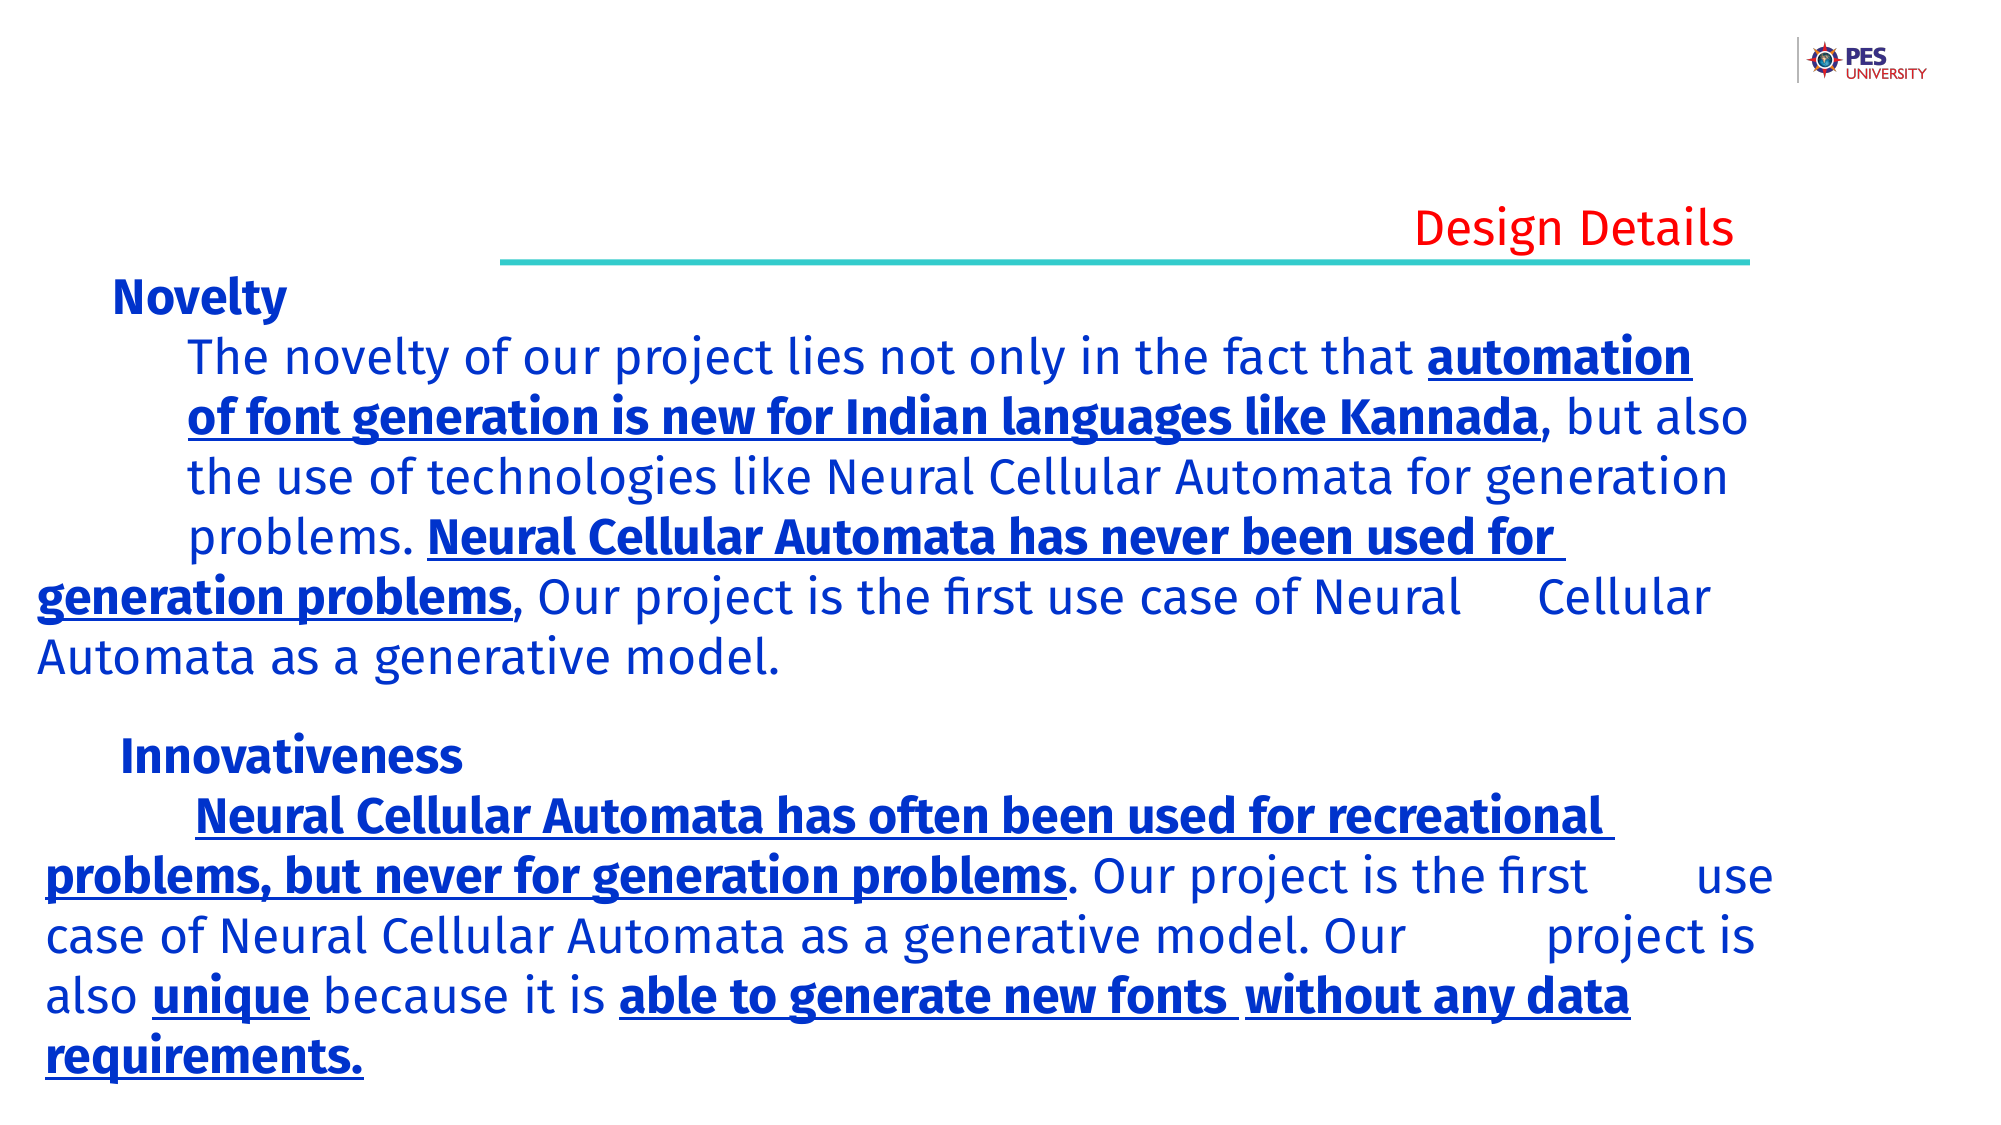

Design Details
Novelty
	The novelty of our project lies not only in the fact that automation 	of font generation is new for Indian languages like Kannada, but also 	the use of technologies like Neural Cellular Automata for generation 	problems. Neural Cellular Automata has never been used for 	generation problems, Our project is the first use case of Neural 	Cellular Automata as a generative model.

Innovativeness
	Neural Cellular Automata has often been used for recreational 		problems, but never for generation problems. Our project is the first 	use case of Neural Cellular Automata as a generative model. Our 	project is also unique because it is able to generate new fonts 	without any data requirements.